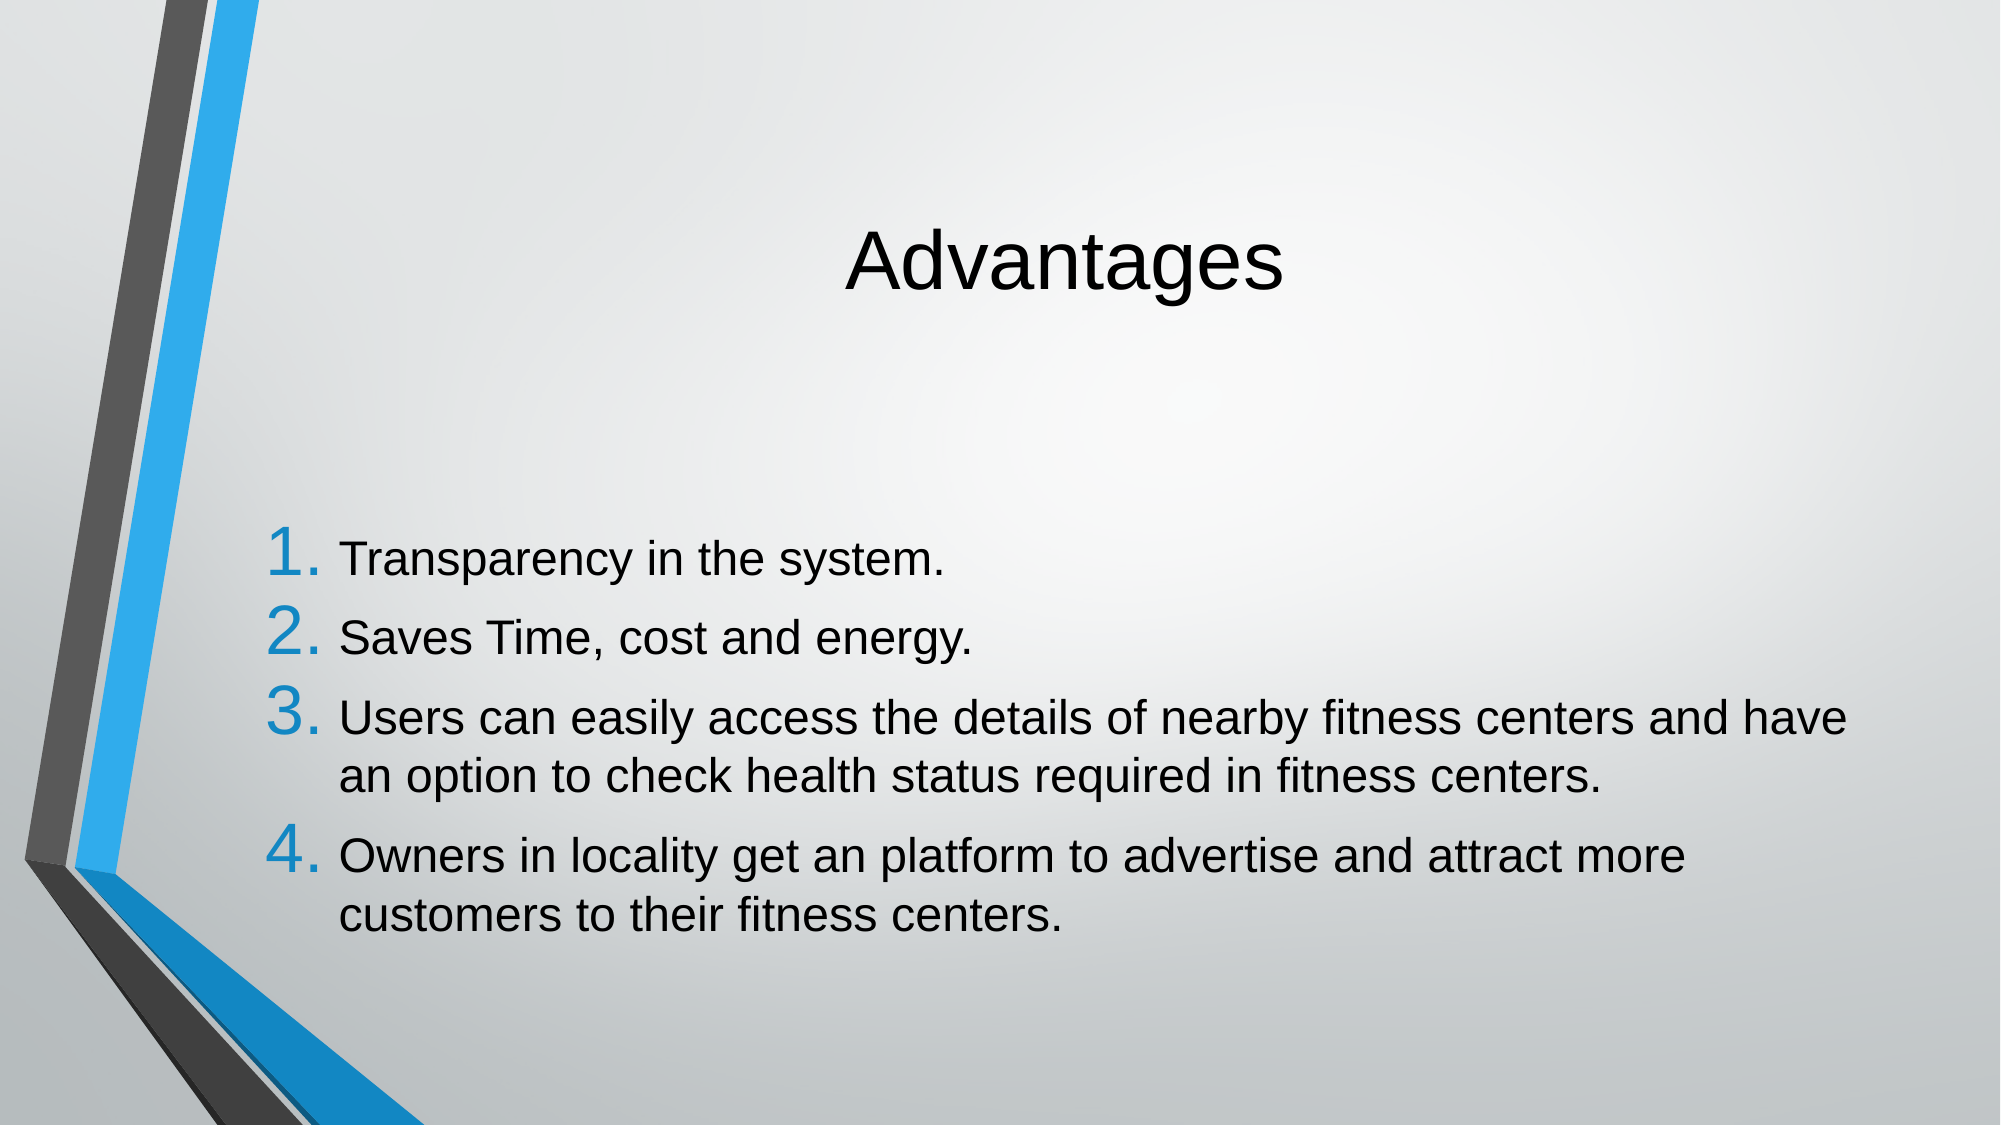

# Advantages

Transparency in the system.
Saves Time, cost and energy.
Users can easily access the details of nearby fitness centers and have an option to check health status required in fitness centers.
Owners in locality get an platform to advertise and attract more customers to their fitness centers.